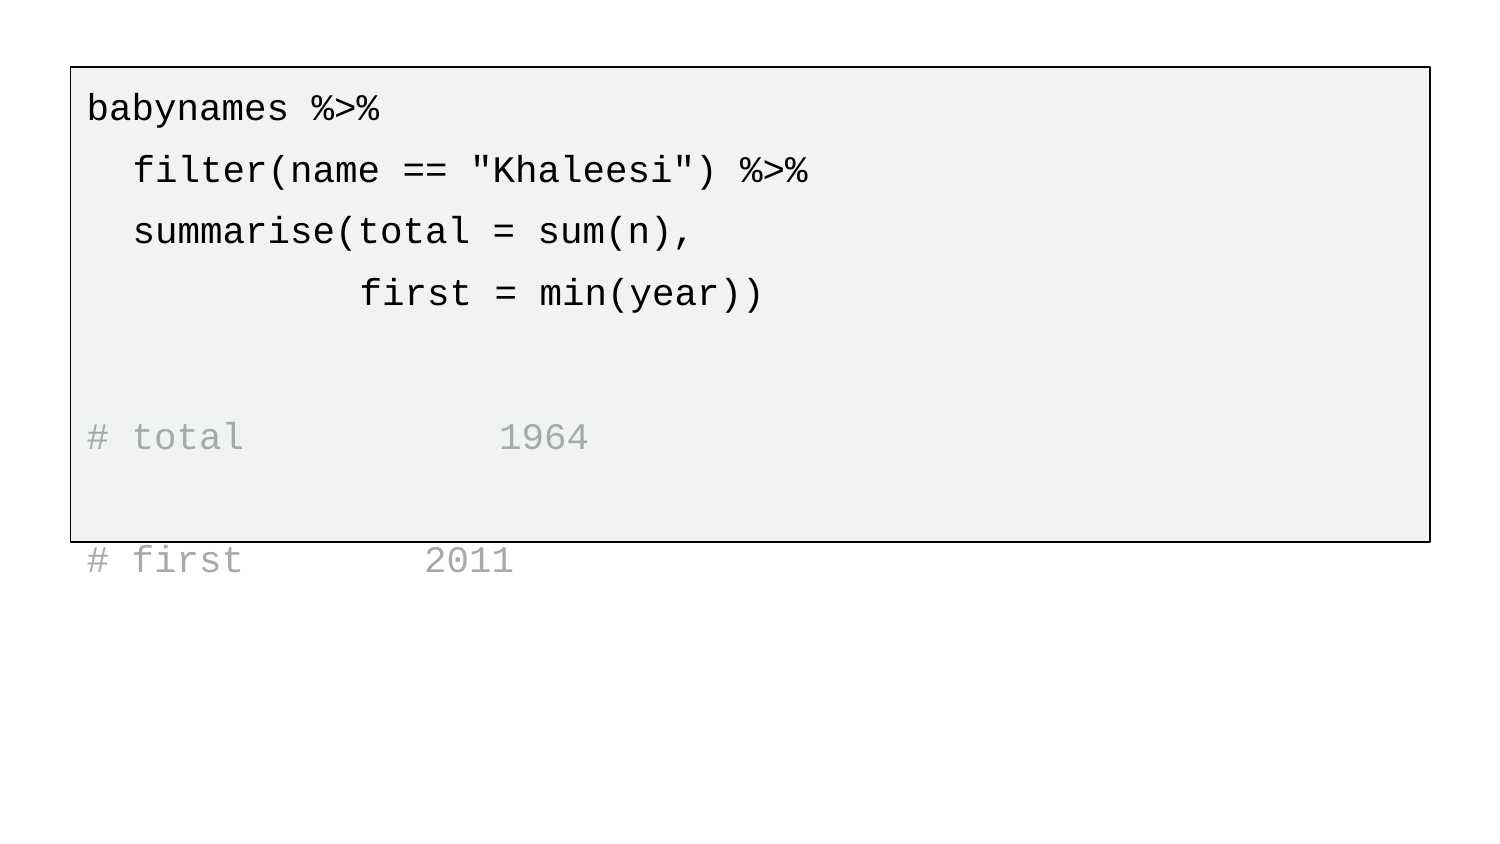

babynames %>%
filter(name == "Khaleesi") %>%
summarise(total = sum(n),
first = min(year))

# total 	     1964
# first        2011